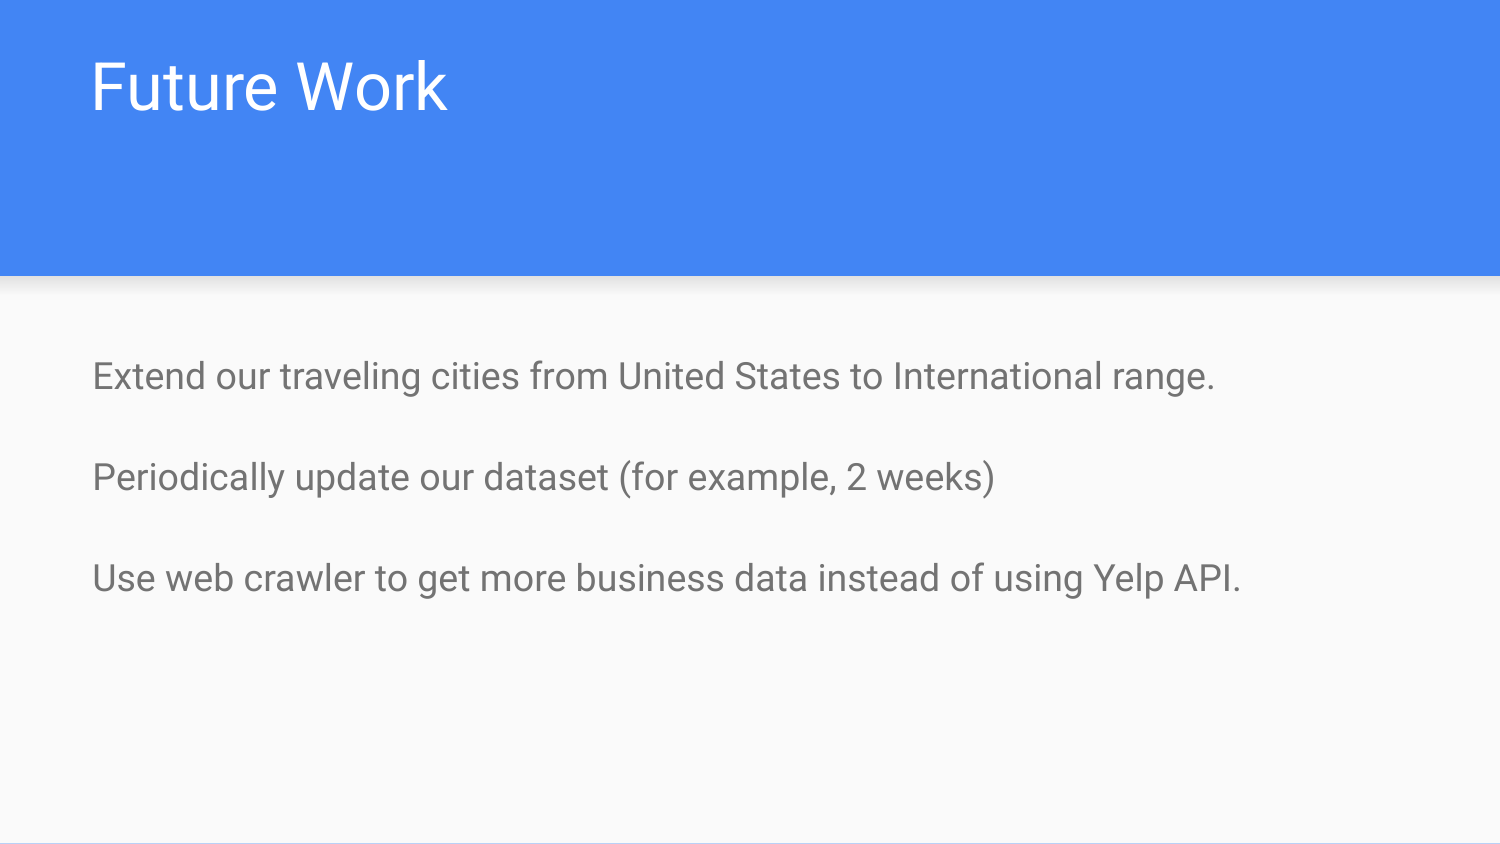

# Future Work
Extend our traveling cities from United States to International range.
Periodically update our dataset (for example, 2 weeks)
Use web crawler to get more business data instead of using Yelp API.